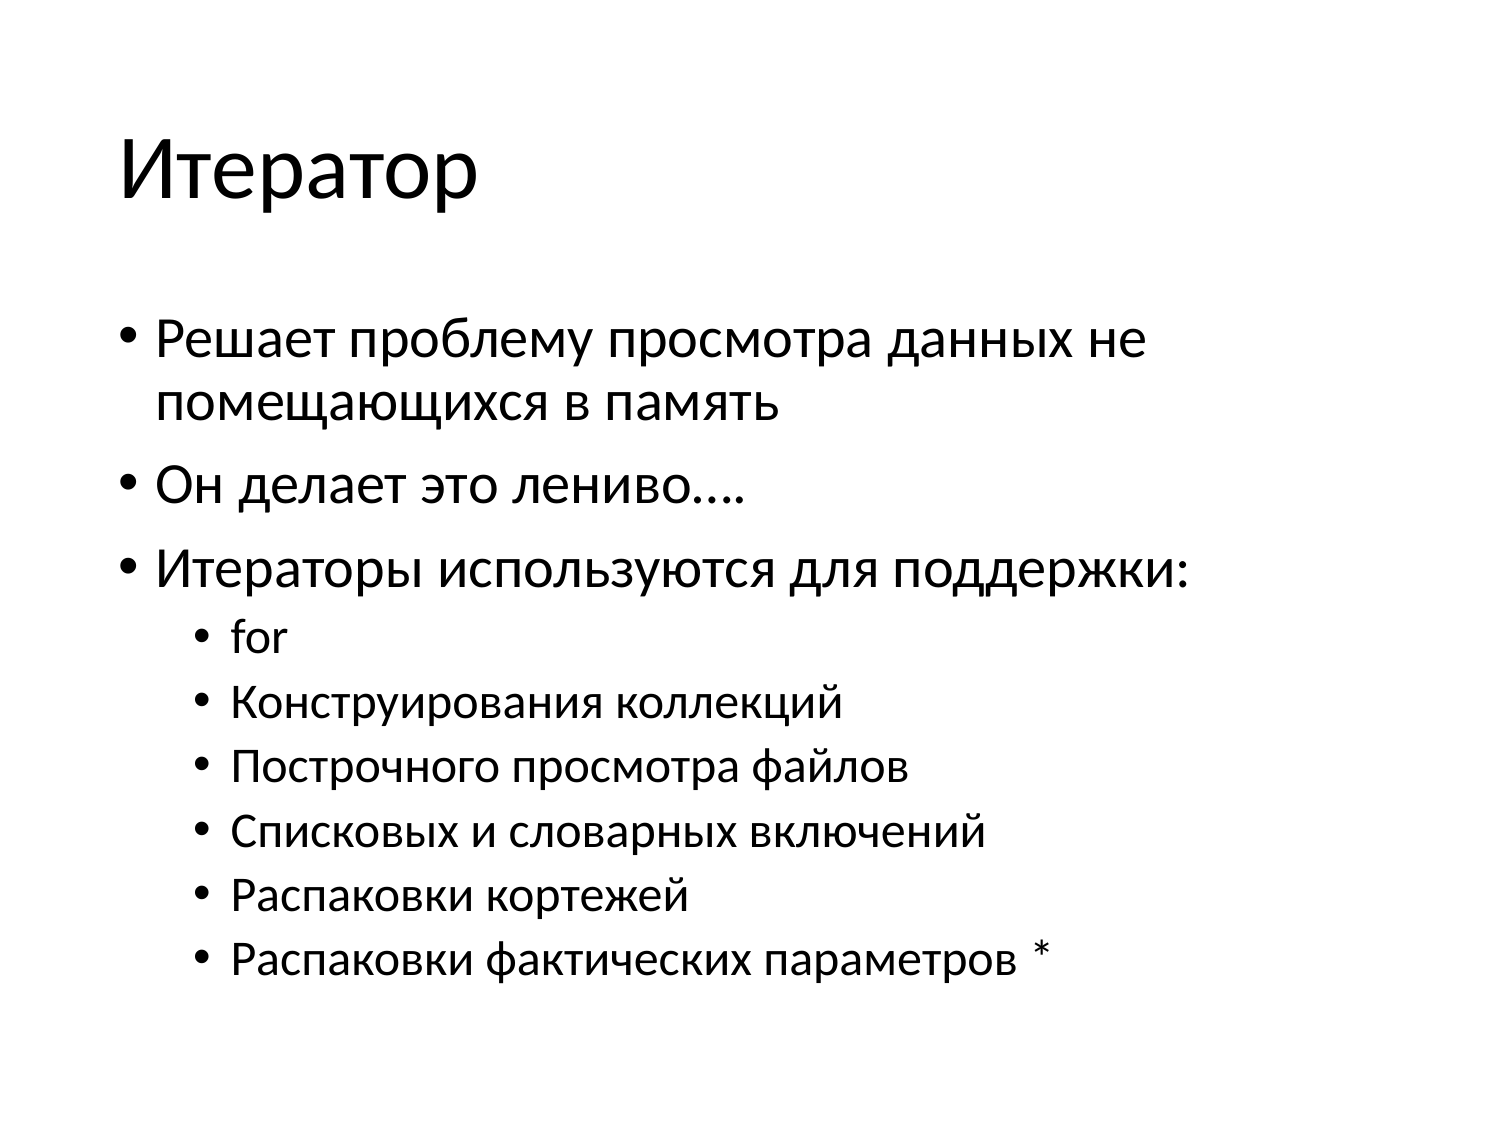

# Итератор
Решает проблему просмотра данных не помещающихся в память
Он делает это лениво….
Итераторы используются для поддержки:
for
Конструирования коллекций
Построчного просмотра файлов
Списковых и словарных включений
Распаковки кортежей
Распаковки фактических параметров *